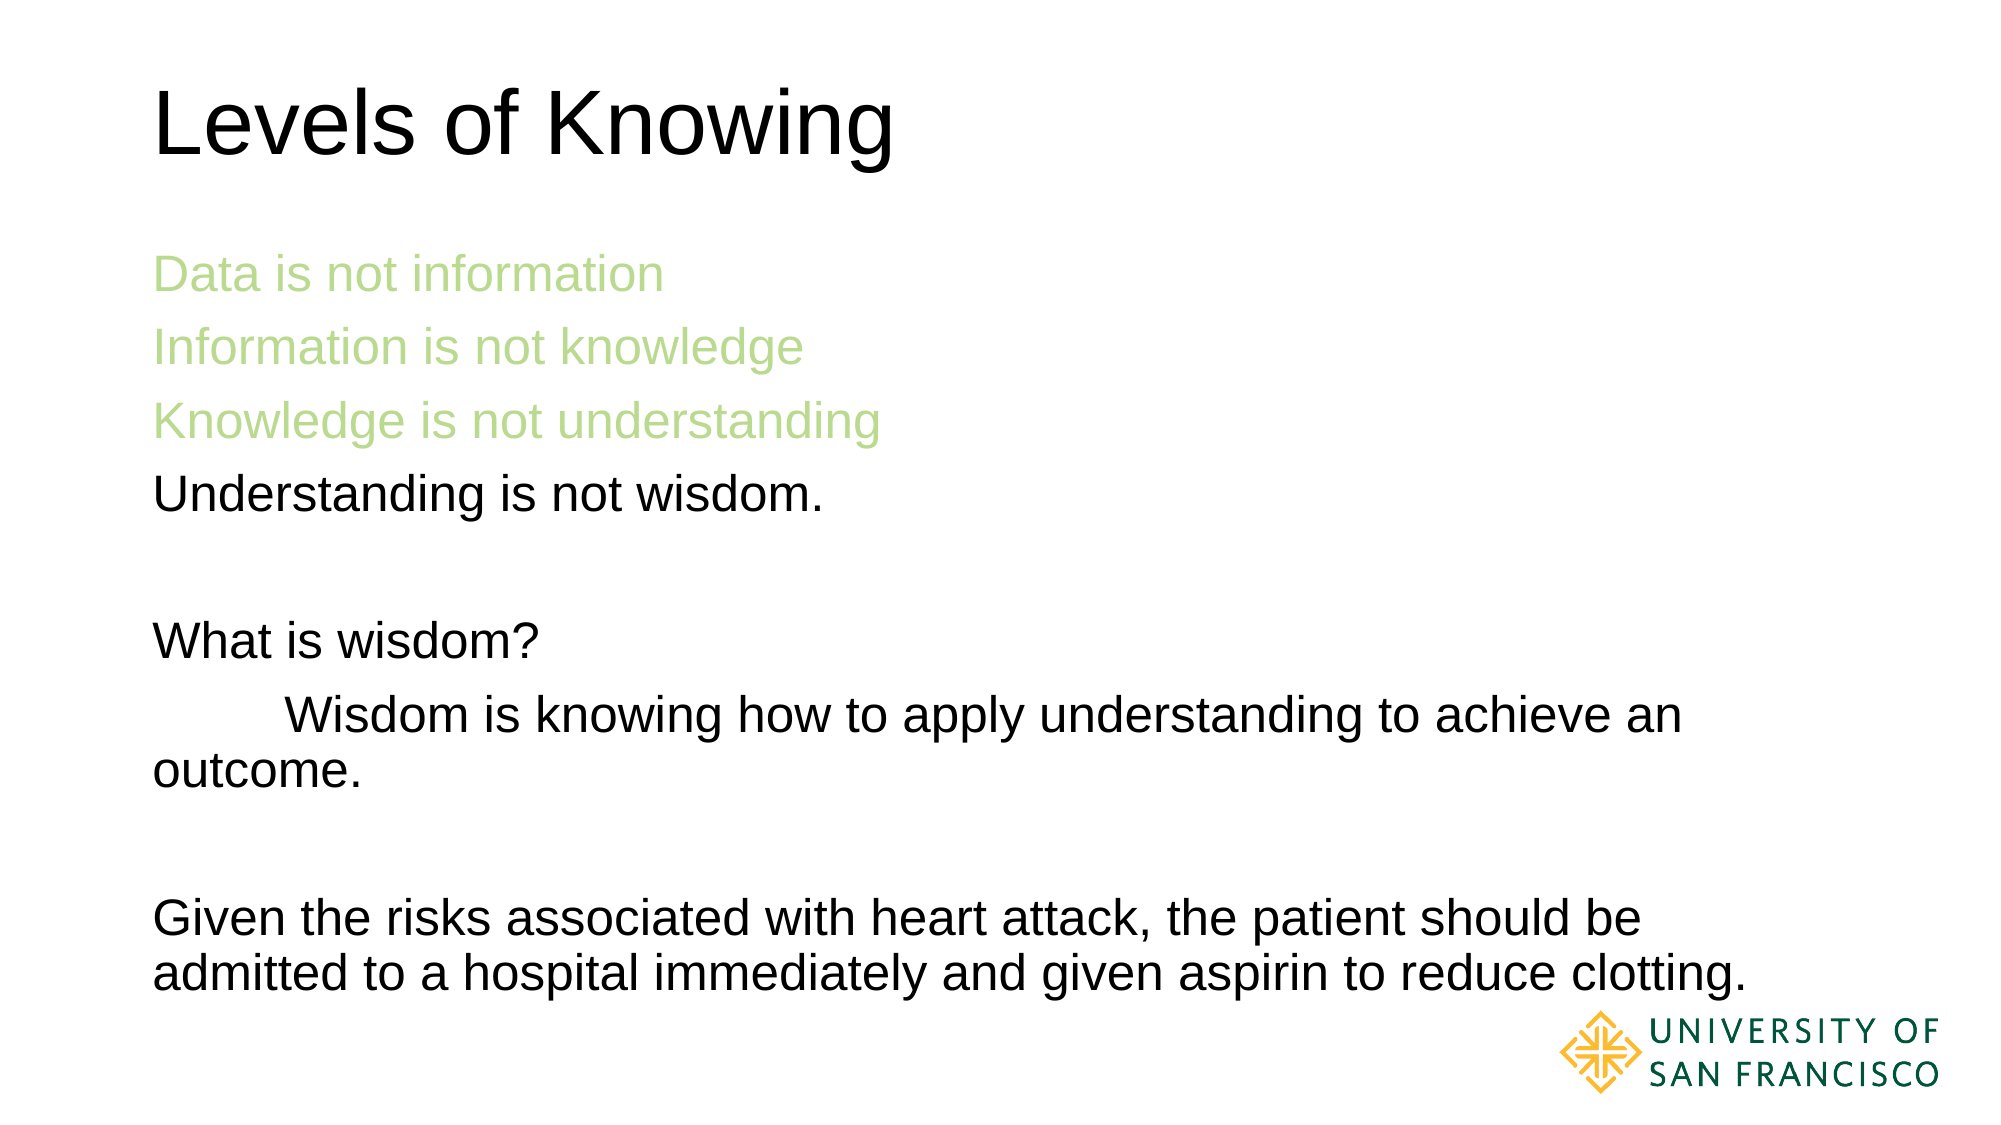

# Levels of Knowing

Data is not information
Information is not knowledge
Knowledge is not understanding
Understanding is not wisdom.

What is wisdom?
	Wisdom is knowing how to apply understanding to achieve an 	outcome.

Given the risks associated with heart attack, the patient should be admitted to a hospital immediately and given aspirin to reduce clotting.